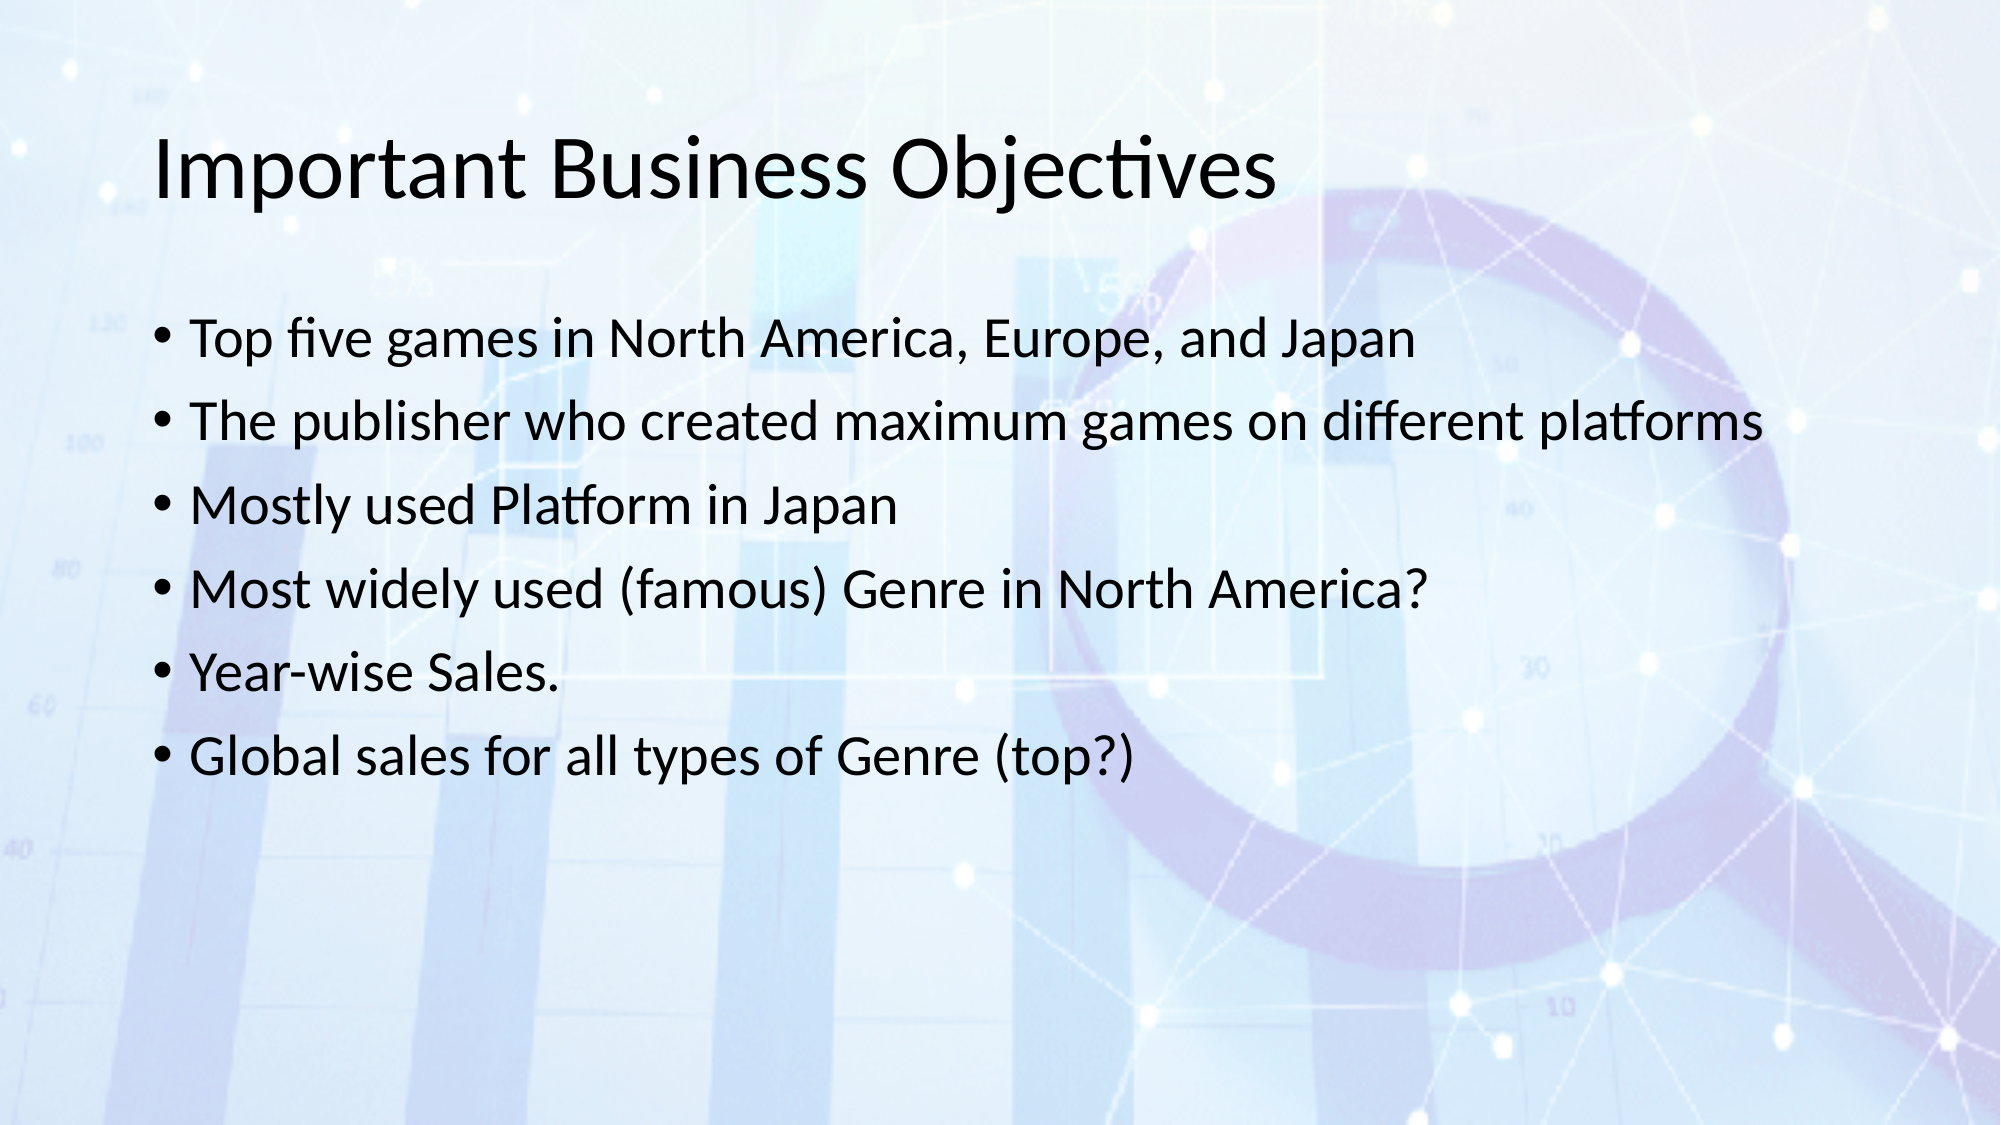

# Important Business Objectives
Top five games in North America, Europe, and Japan
The publisher who created maximum games on different platforms
Mostly used Platform in Japan
Most widely used (famous) Genre in North America?
Year-wise Sales.
Global sales for all types of Genre (top?)